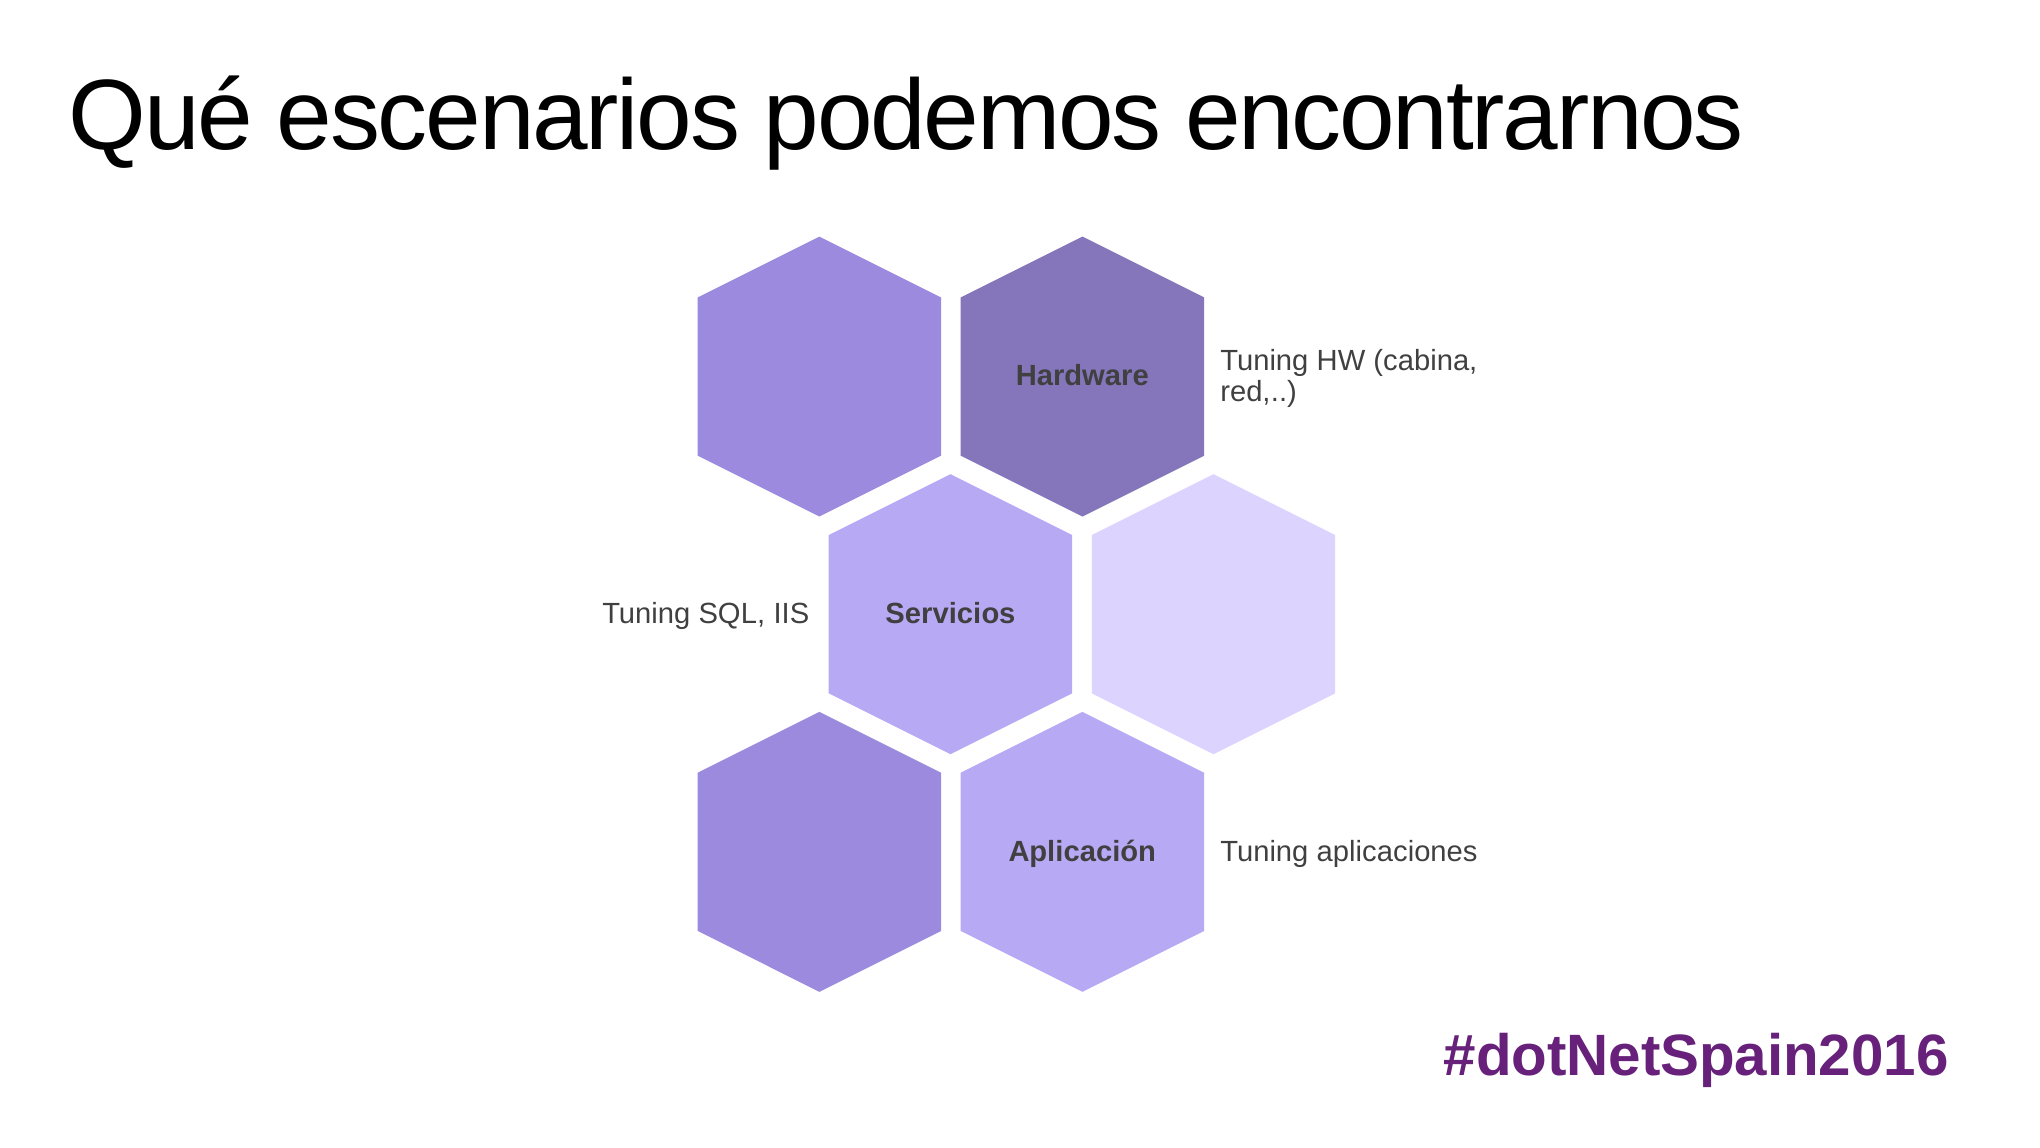

# Qué escenarios podemos encontrarnos
Hardware
Tuning HW (cabina, red,..)

Servicios
Tuning SQL, IIS

Aplicación
Tuning aplicaciones